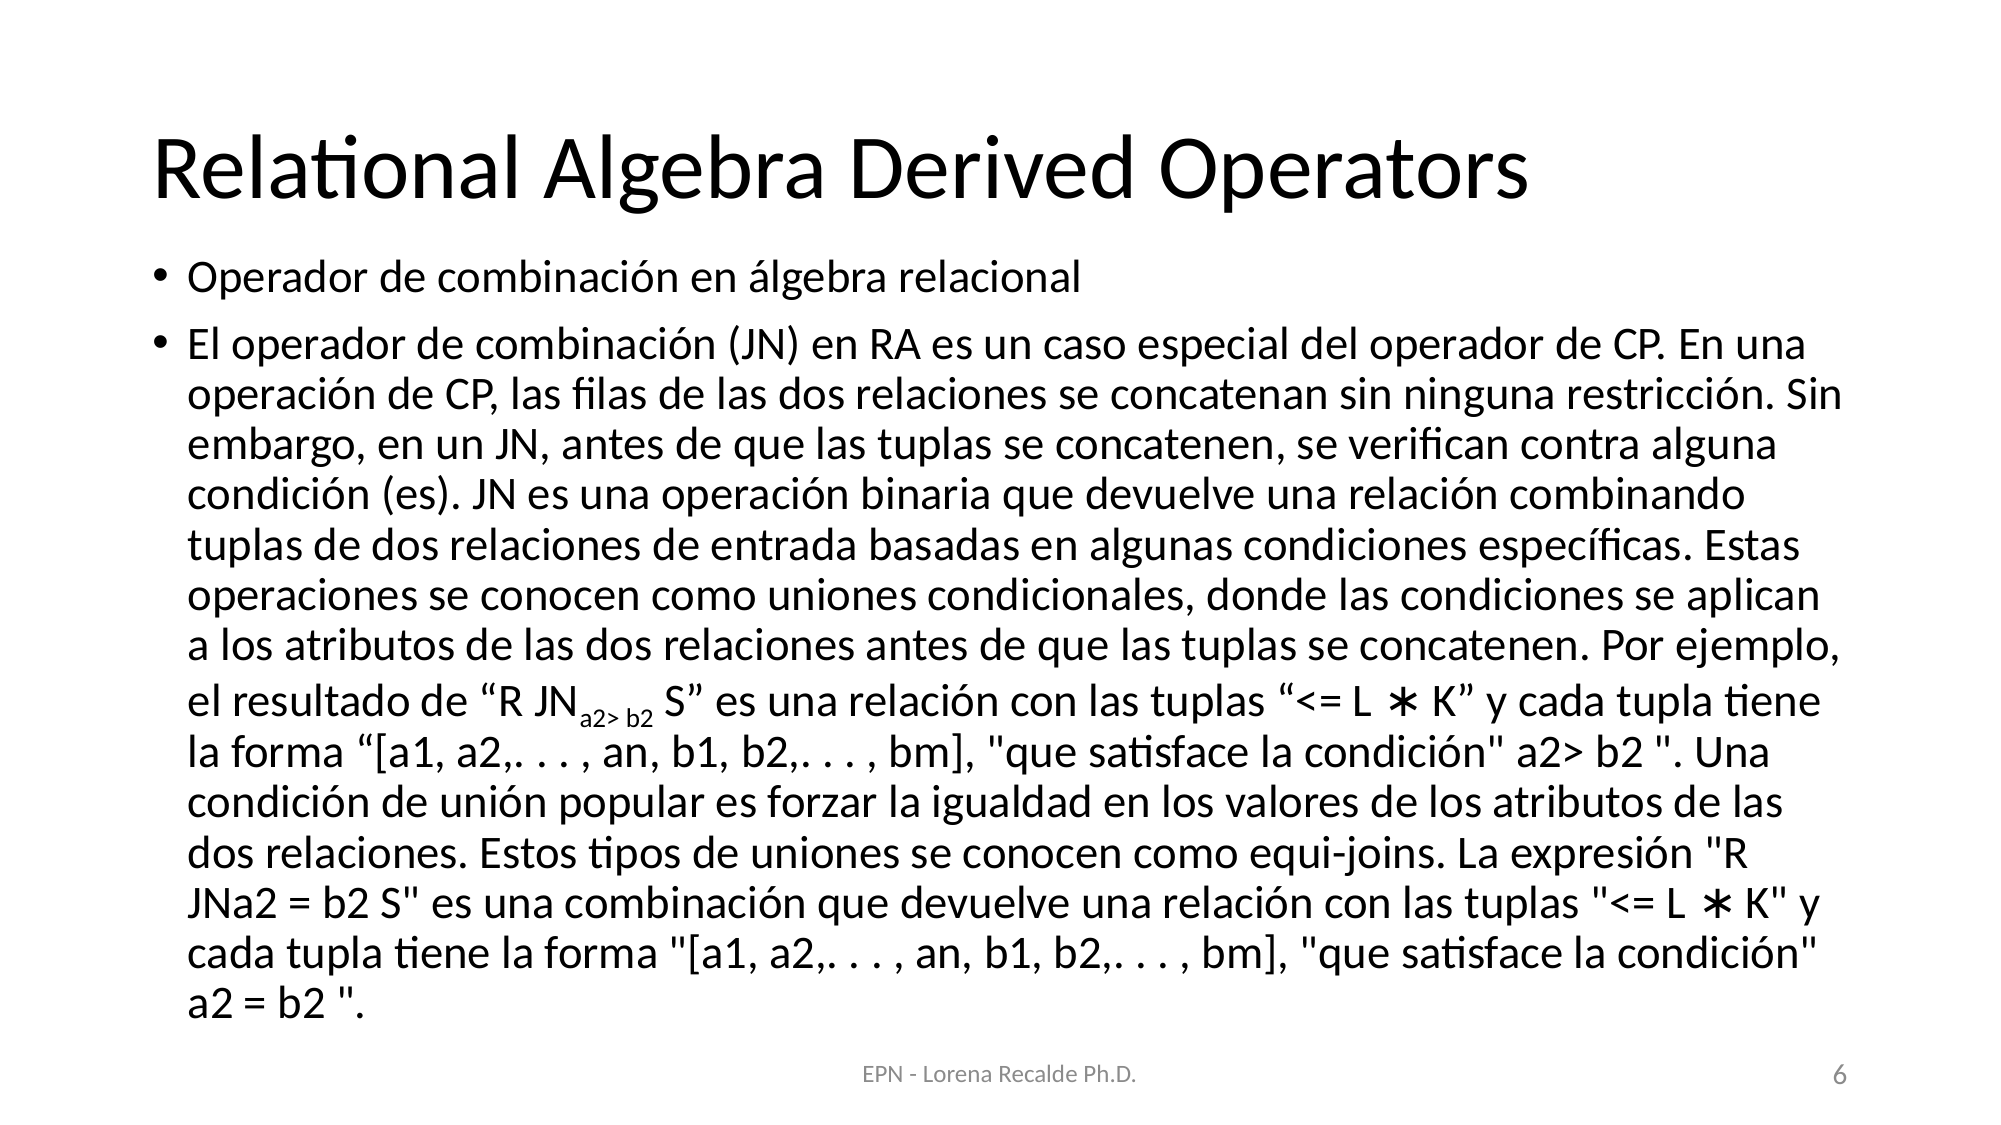

# Relational Algebra Derived Operators
Operador de combinación en álgebra relacional
El operador de combinación (JN) en RA es un caso especial del operador de CP. En una operación de CP, las filas de las dos relaciones se concatenan sin ninguna restricción. Sin embargo, en un JN, antes de que las tuplas se concatenen, se verifican contra alguna condición (es). JN es una operación binaria que devuelve una relación combinando tuplas de dos relaciones de entrada basadas en algunas condiciones específicas. Estas operaciones se conocen como uniones condicionales, donde las condiciones se aplican a los atributos de las dos relaciones antes de que las tuplas se concatenen. Por ejemplo, el resultado de “R JNa2> b2 S” es una relación con las tuplas “<= L ∗ K” y cada tupla tiene la forma “[a1, a2,. . . , an, b1, b2,. . . , bm], "que satisface la condición" a2> b2 ". Una condición de unión popular es forzar la igualdad en los valores de los atributos de las dos relaciones. Estos tipos de uniones se conocen como equi-joins. La expresión "R JNa2 = b2 S" es una combinación que devuelve una relación con las tuplas "<= L ∗ K" y cada tupla tiene la forma "[a1, a2,. . . , an, b1, b2,. . . , bm], "que satisface la condición" a2 = b2 ".
EPN - Lorena Recalde Ph.D.
6